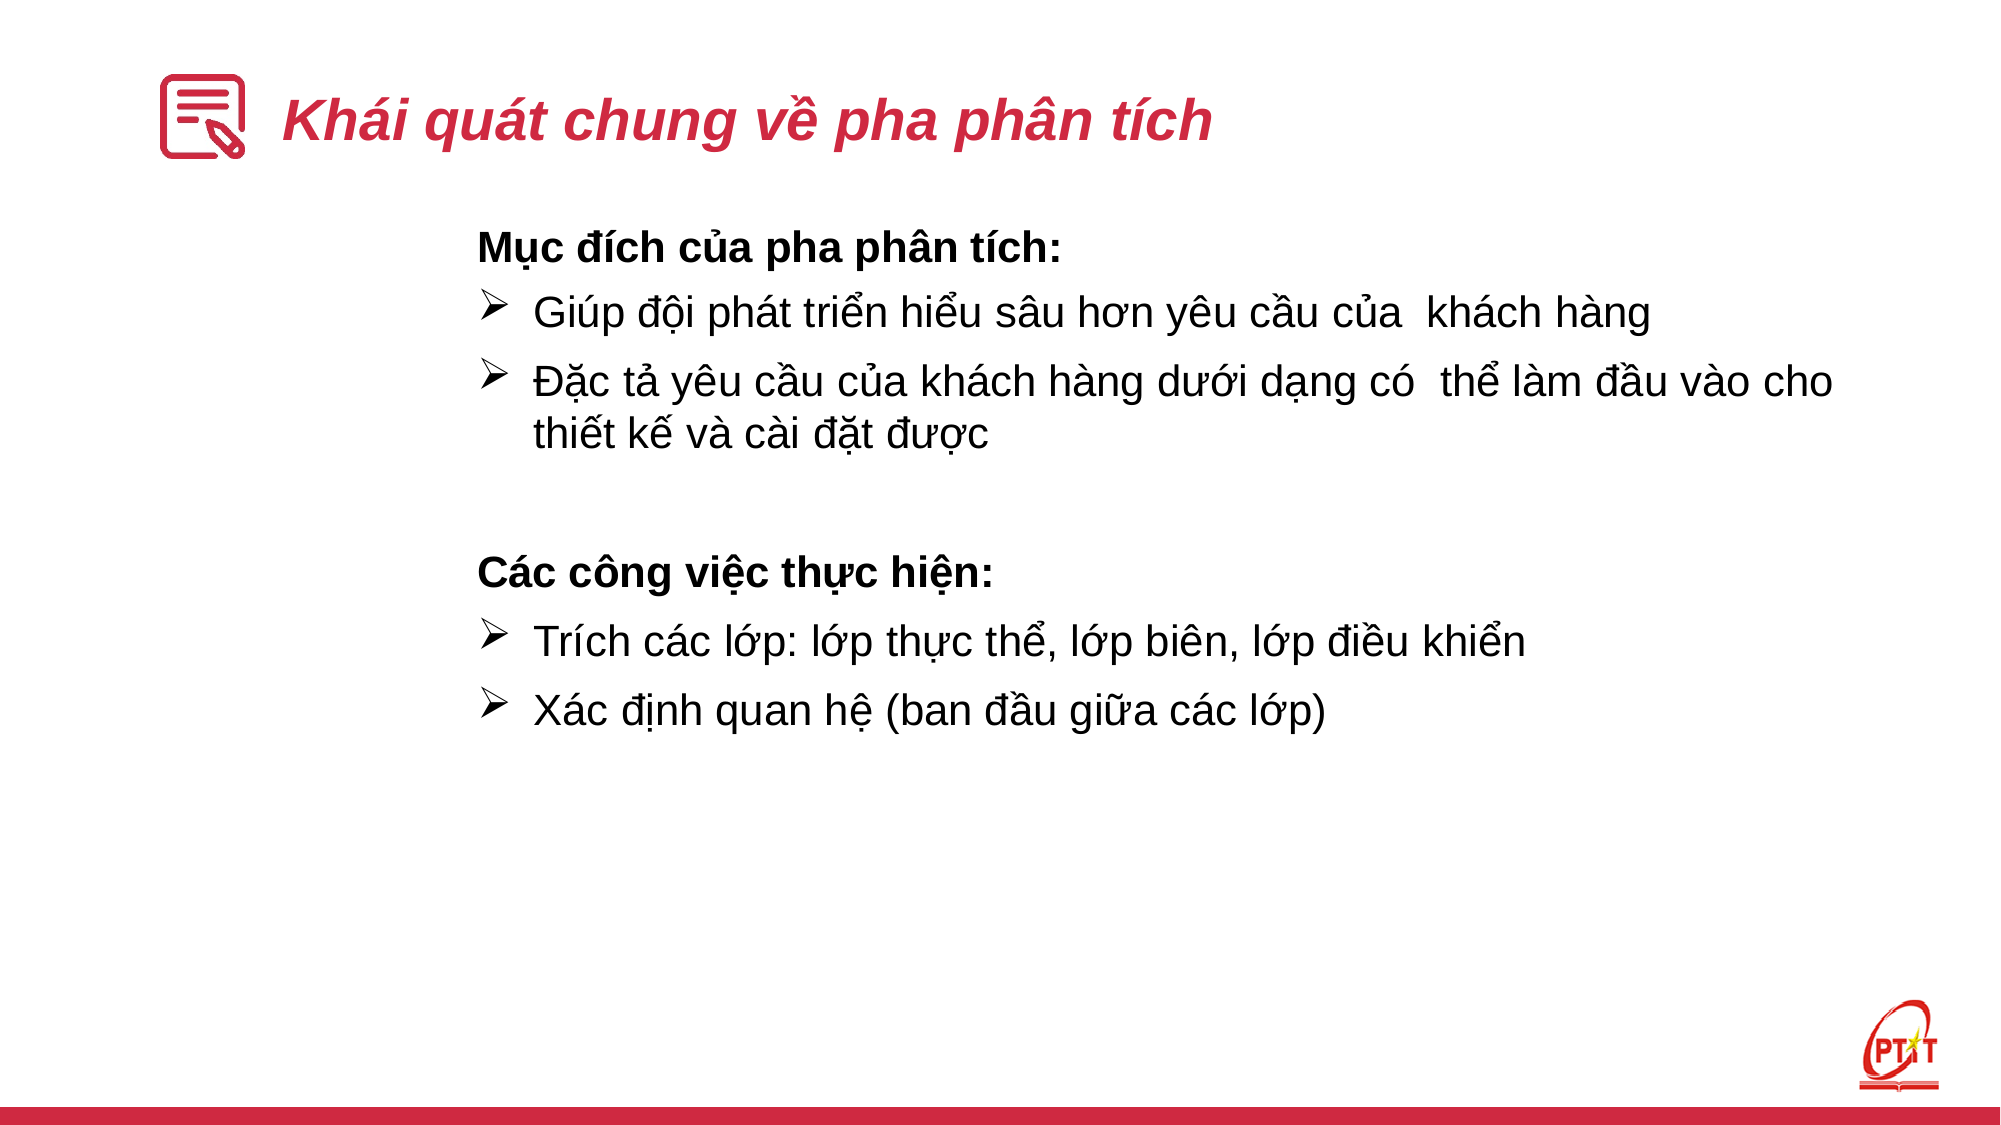

# Khái quát chung về pha phân tích
Mục đích của pha phân tích:
Giúp đội phát triển hiểu sâu hơn yêu cầu của  khách hàng
Đặc tả yêu cầu của khách hàng dưới dạng có  thể làm đầu vào cho thiết kế và cài đặt được

Các công việc thực hiện:
Trích các lớp: lớp thực thể, lớp biên, lớp điều khiển
Xác định quan hệ (ban đầu giữa các lớp)